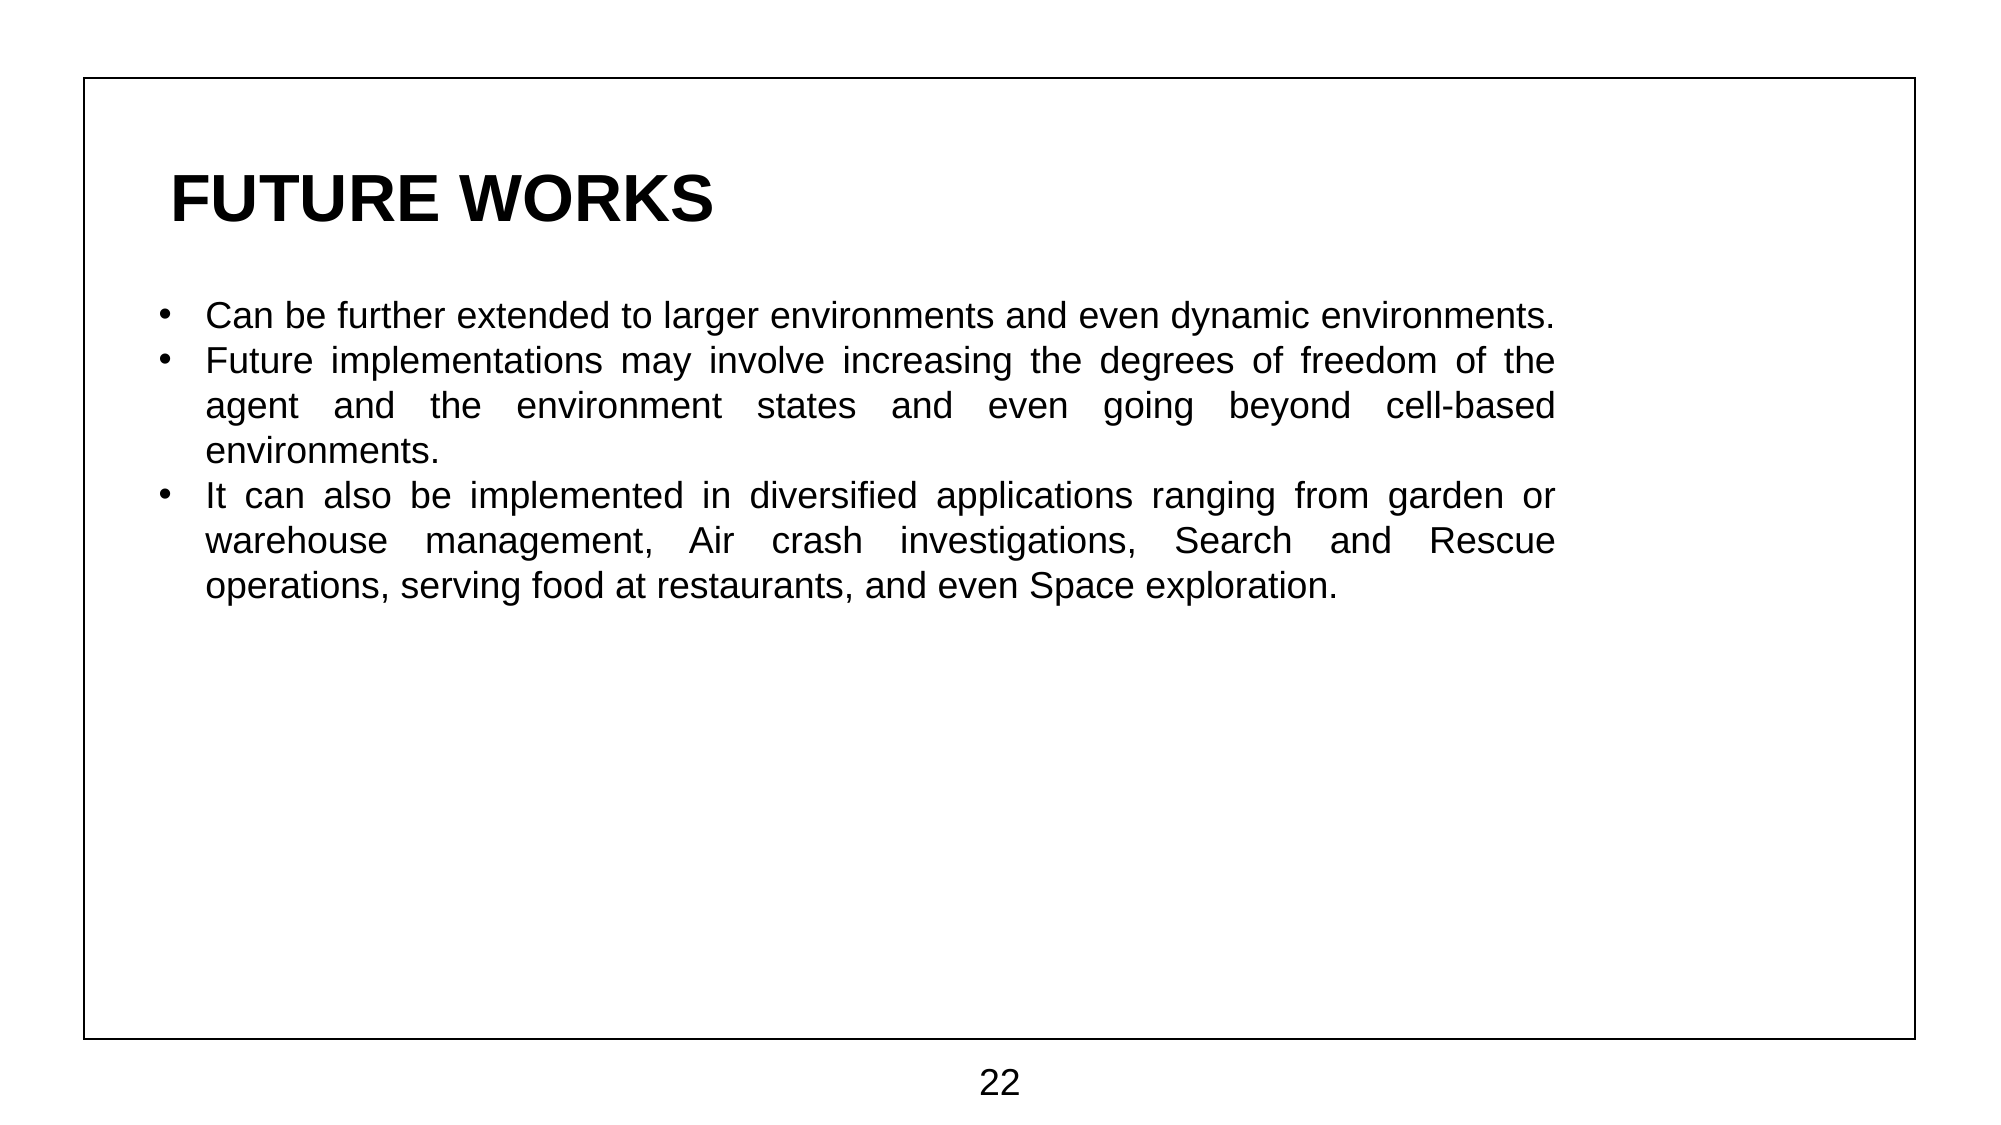

FUTURE WORKS

Can be further extended to larger environments and even dynamic environments.
Future implementations may involve increasing the degrees of freedom of the agent and the environment states and even going beyond cell-based environments.
It can also be implemented in diversified applications ranging from garden or warehouse management, Air crash investigations, Search and Rescue operations, serving food at restaurants, and even Space exploration.
22